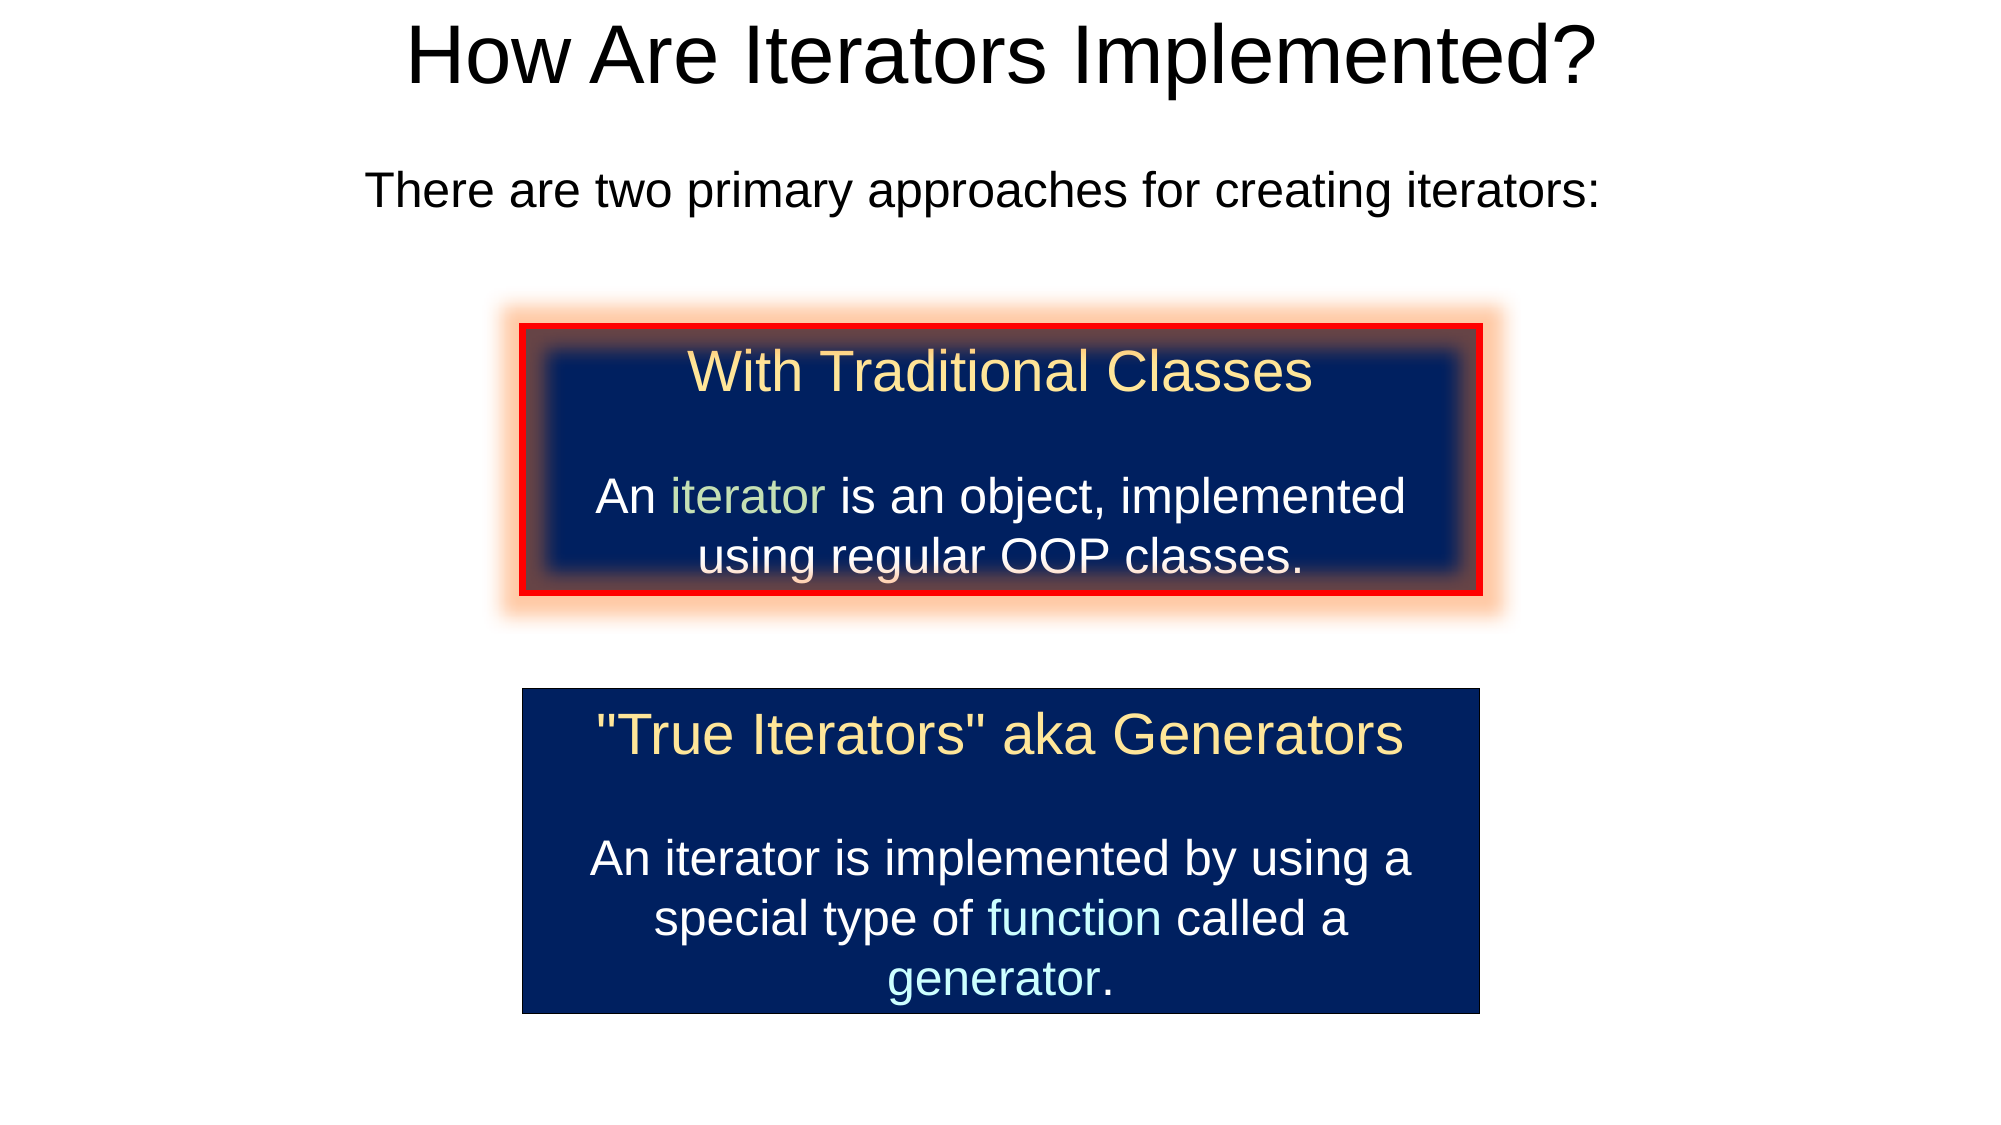

# How Are Iterators Implemented?
There are two primary approaches for creating iterators:
With Traditional Classes

An iterator is an object, implemented using regular OOP classes.

"True Iterators" aka Generators

An iterator is implemented by using a special type of function called a generator.